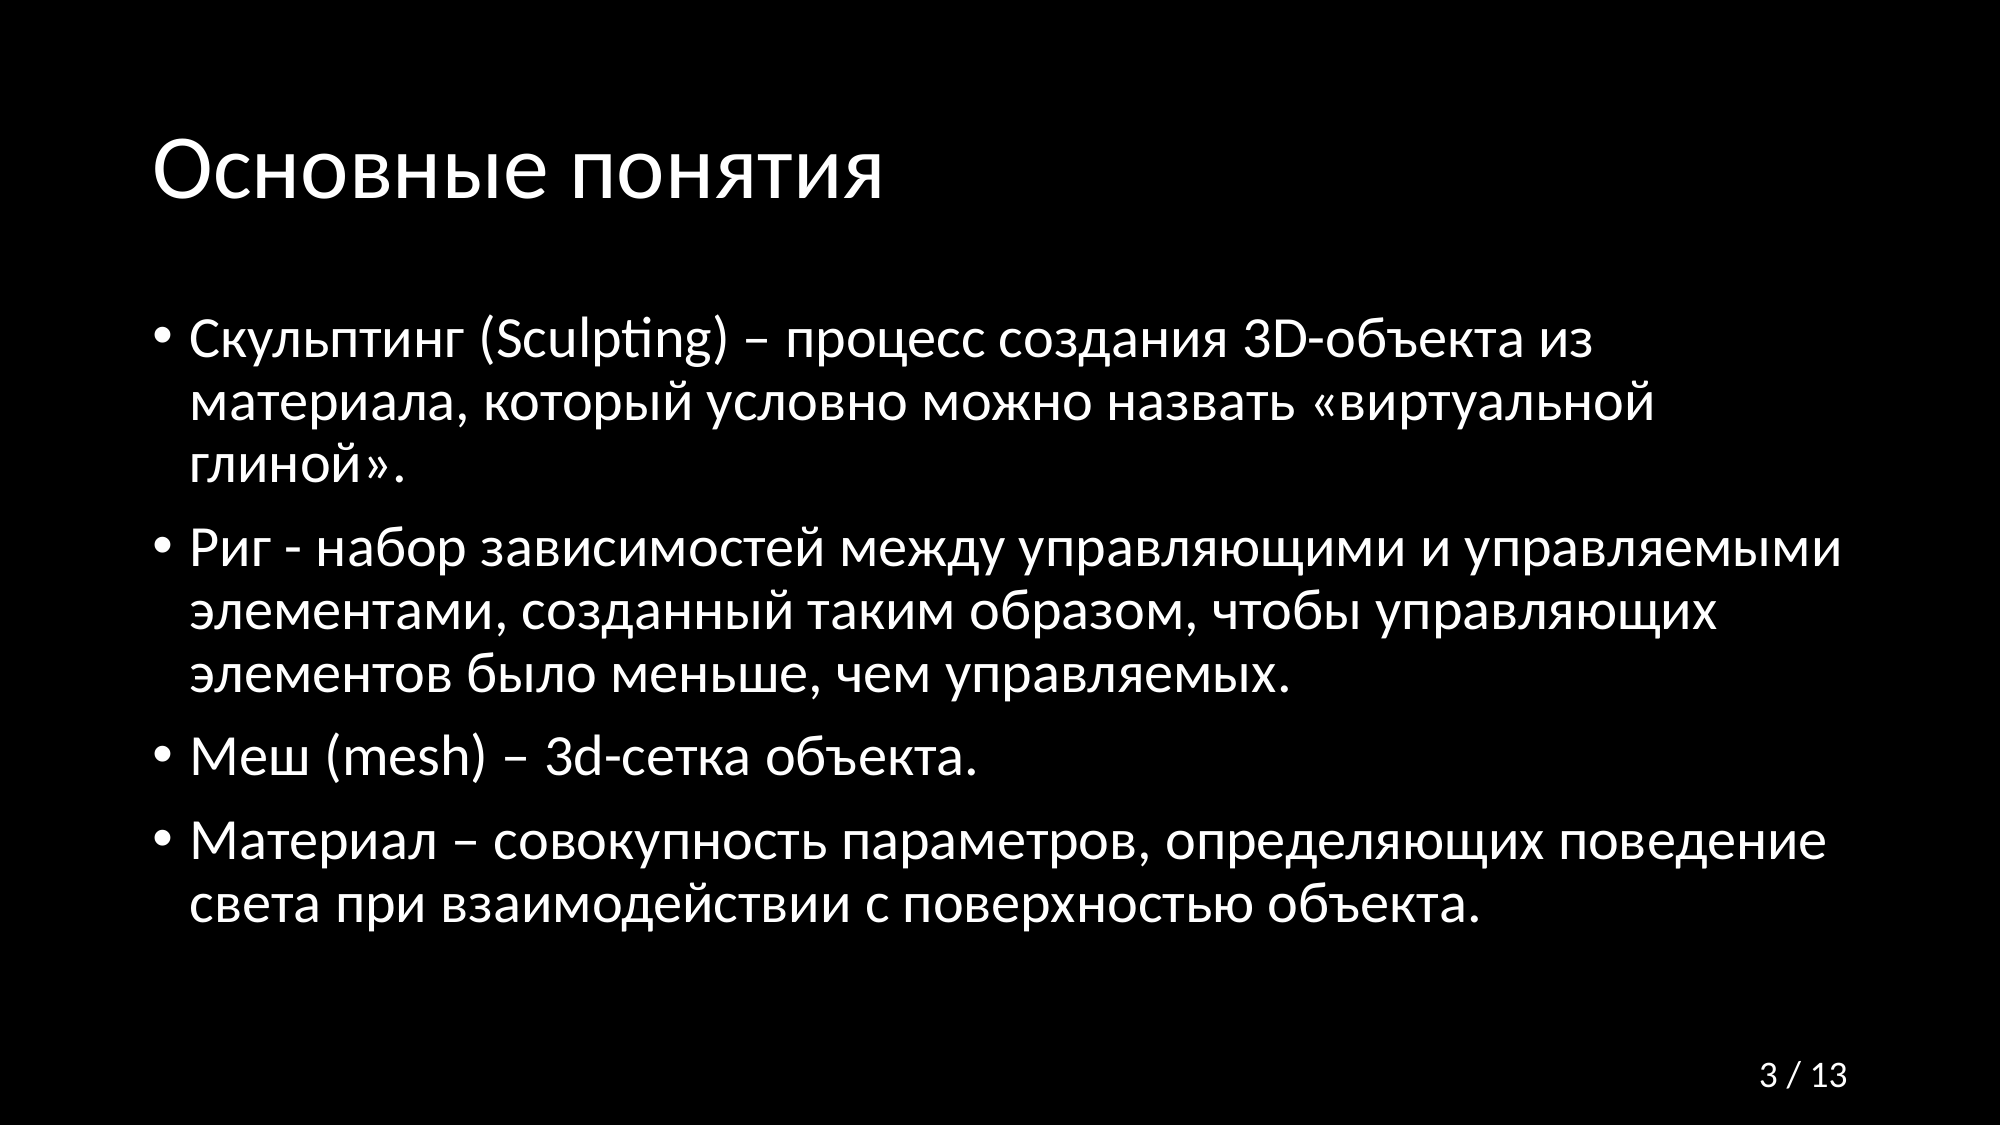

# Основные понятия
Скульптинг (Sculpting) – процесс создания 3D-объекта из материала, который условно можно назвать «виртуальной глиной».
Риг - набор зависимостей между управляющими и управляемыми элементами, созданный таким образом, чтобы управляющих элементов было меньше, чем управляемых.
Меш (mesh) – 3d-сетка объекта.
Материал – совокупность параметров, определяющих поведение света при взаимодействии с поверхностью объекта.

3 / 13